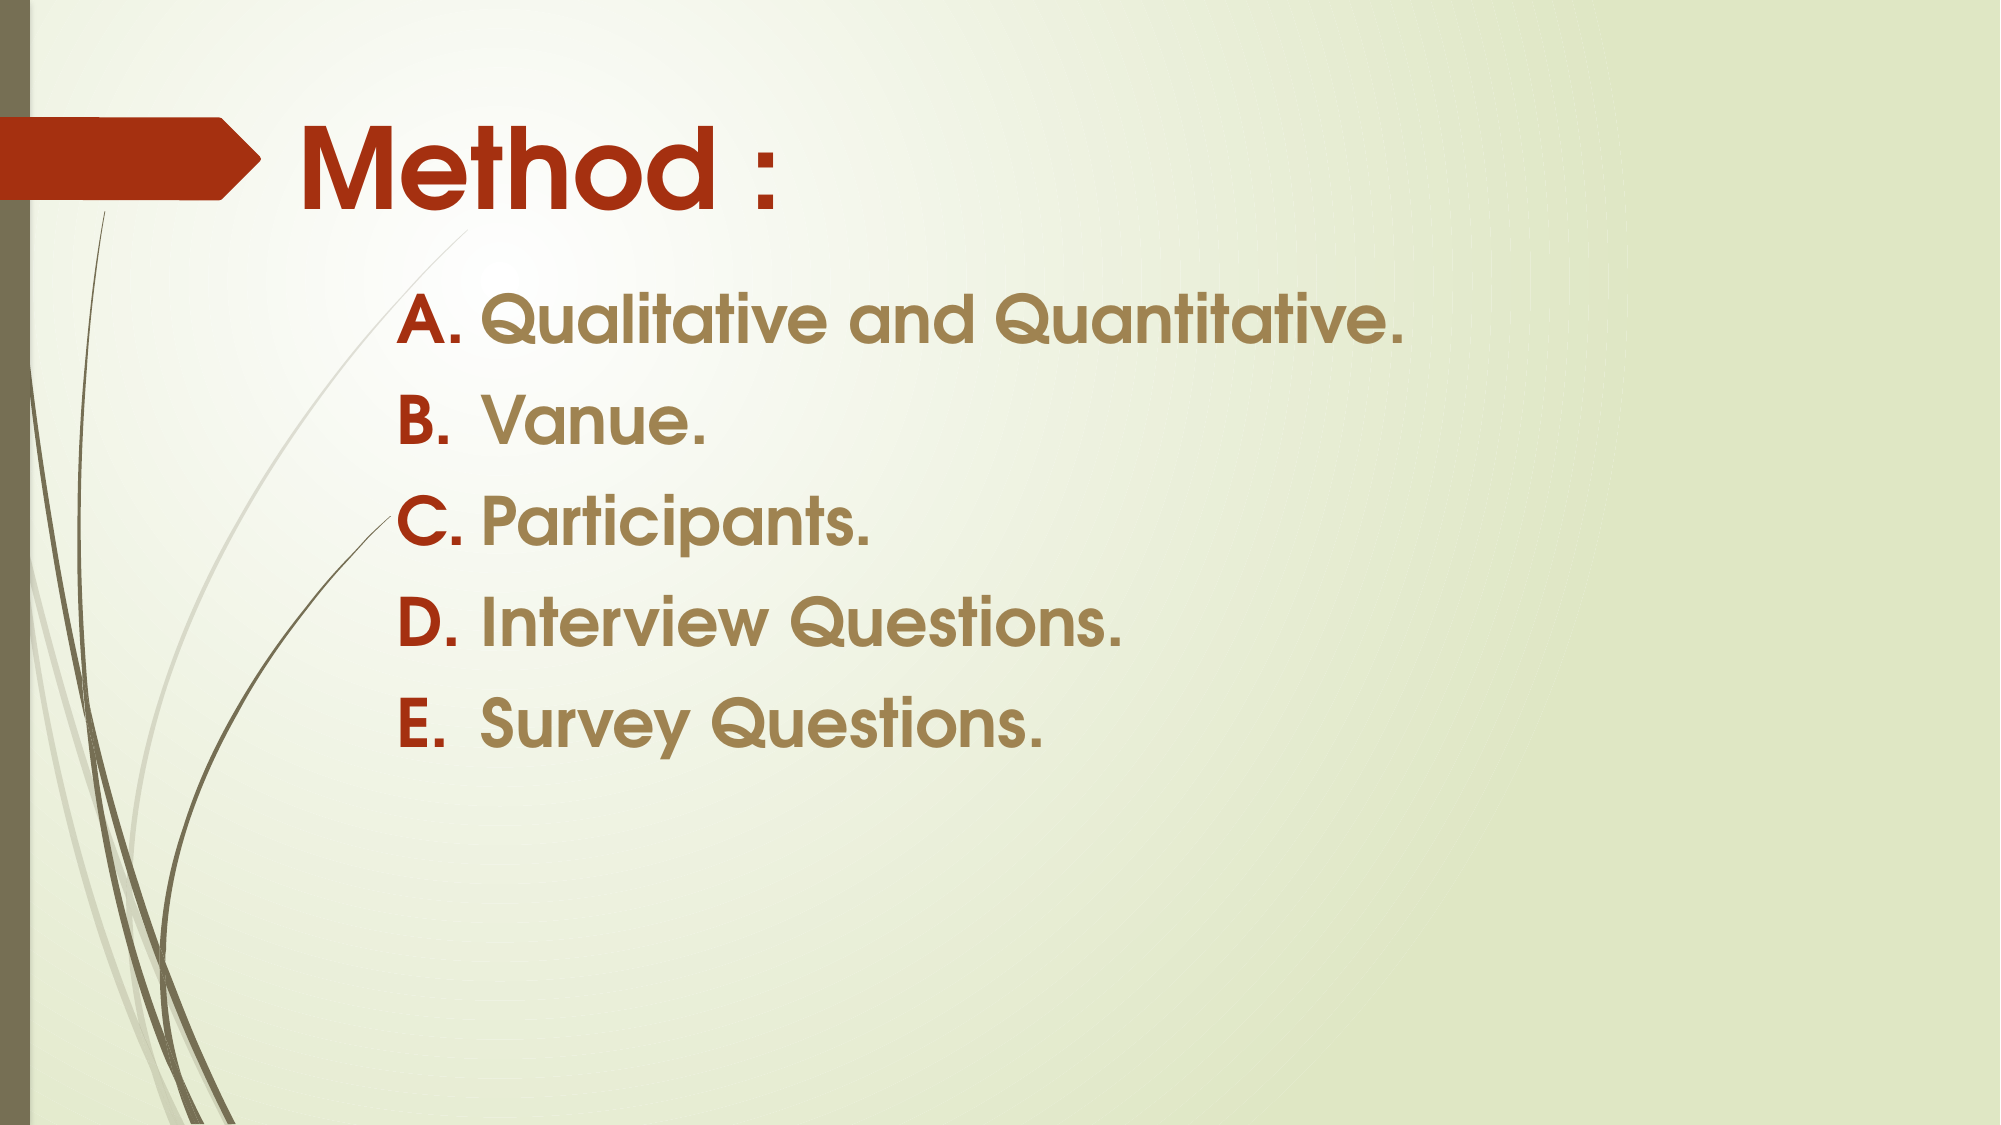

# Method :
Qualitative and Quantitative.
Vanue.
Participants.
Interview Questions.
Survey Questions.